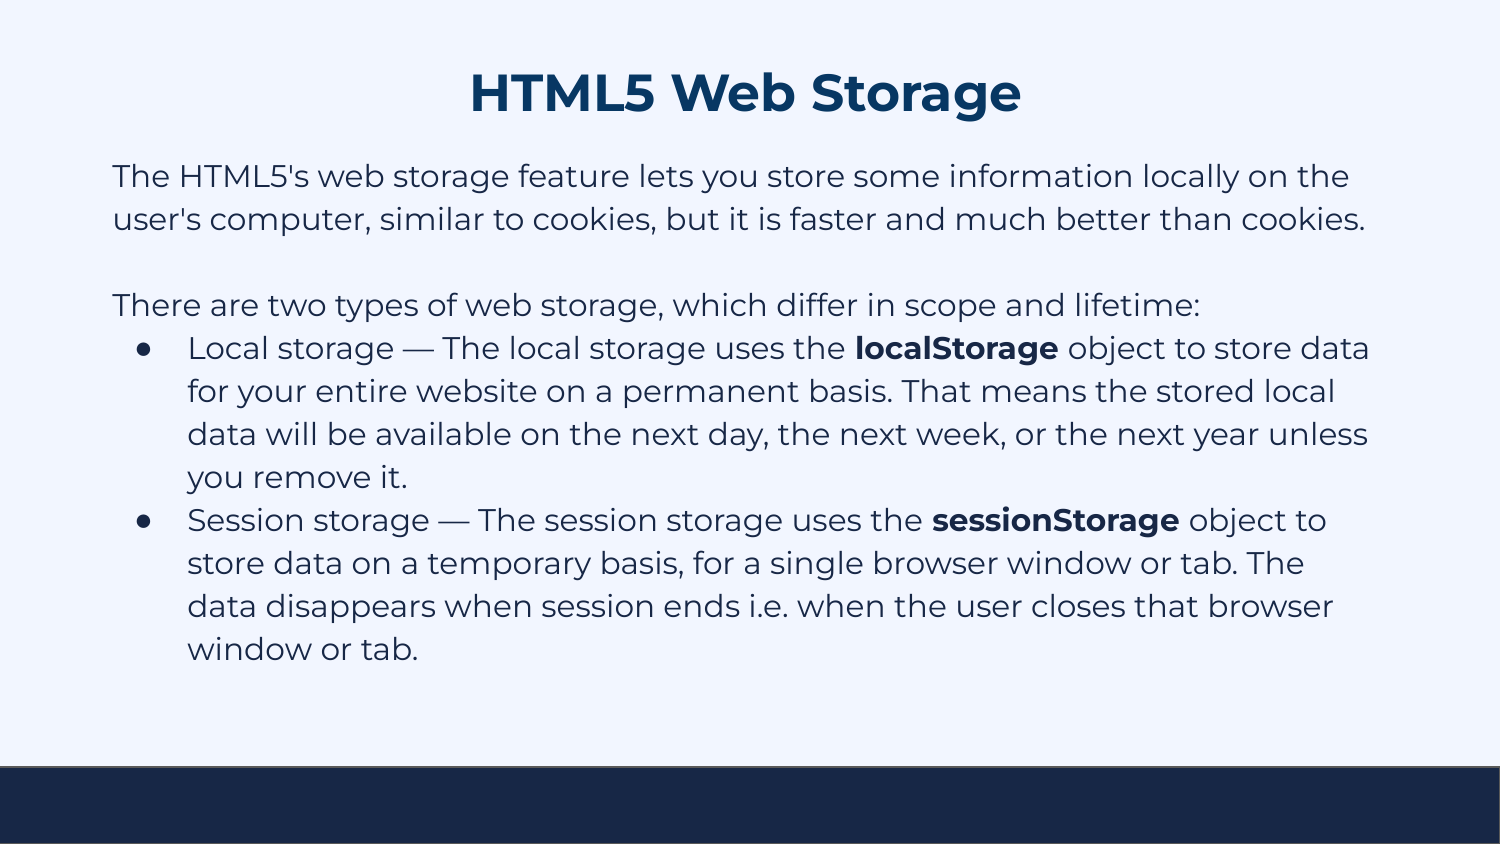

# HTML5 Web Storage
The HTML5's web storage feature lets you store some information locally on the user's computer, similar to cookies, but it is faster and much better than cookies.

There are two types of web storage, which differ in scope and lifetime:
Local storage — The local storage uses the localStorage object to store data for your entire website on a permanent basis. That means the stored local data will be available on the next day, the next week, or the next year unless you remove it.
Session storage — The session storage uses the sessionStorage object to store data on a temporary basis, for a single browser window or tab. The data disappears when session ends i.e. when the user closes that browser window or tab.